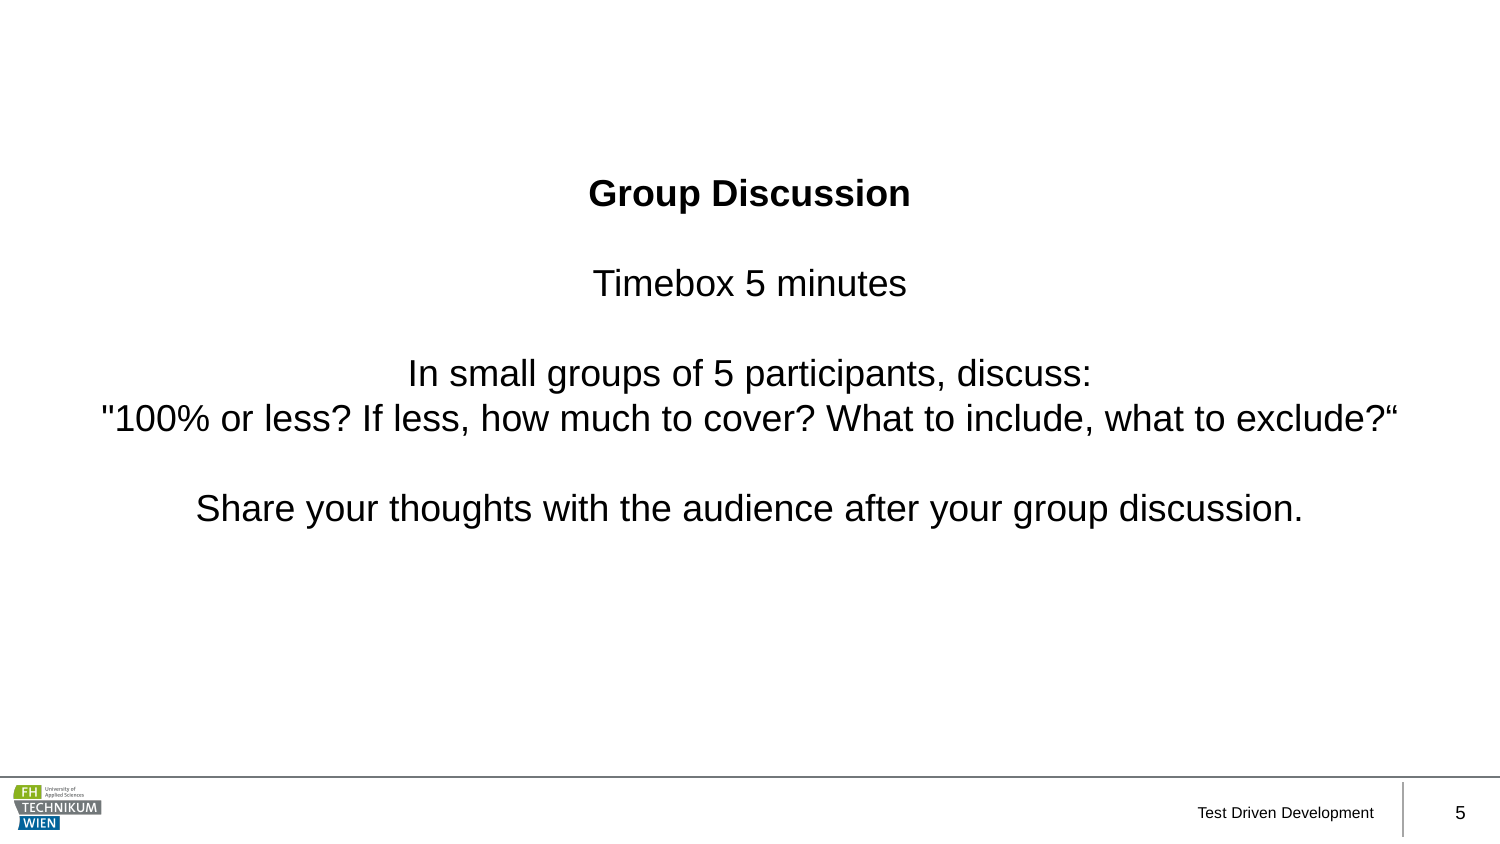

Group Discussion

Timebox 5 minutes

In small groups of 5 participants, discuss:
"100% or less? If less, how much to cover? What to include, what to exclude?“

Share your thoughts with the audience after your group discussion.

Test Driven Development
5